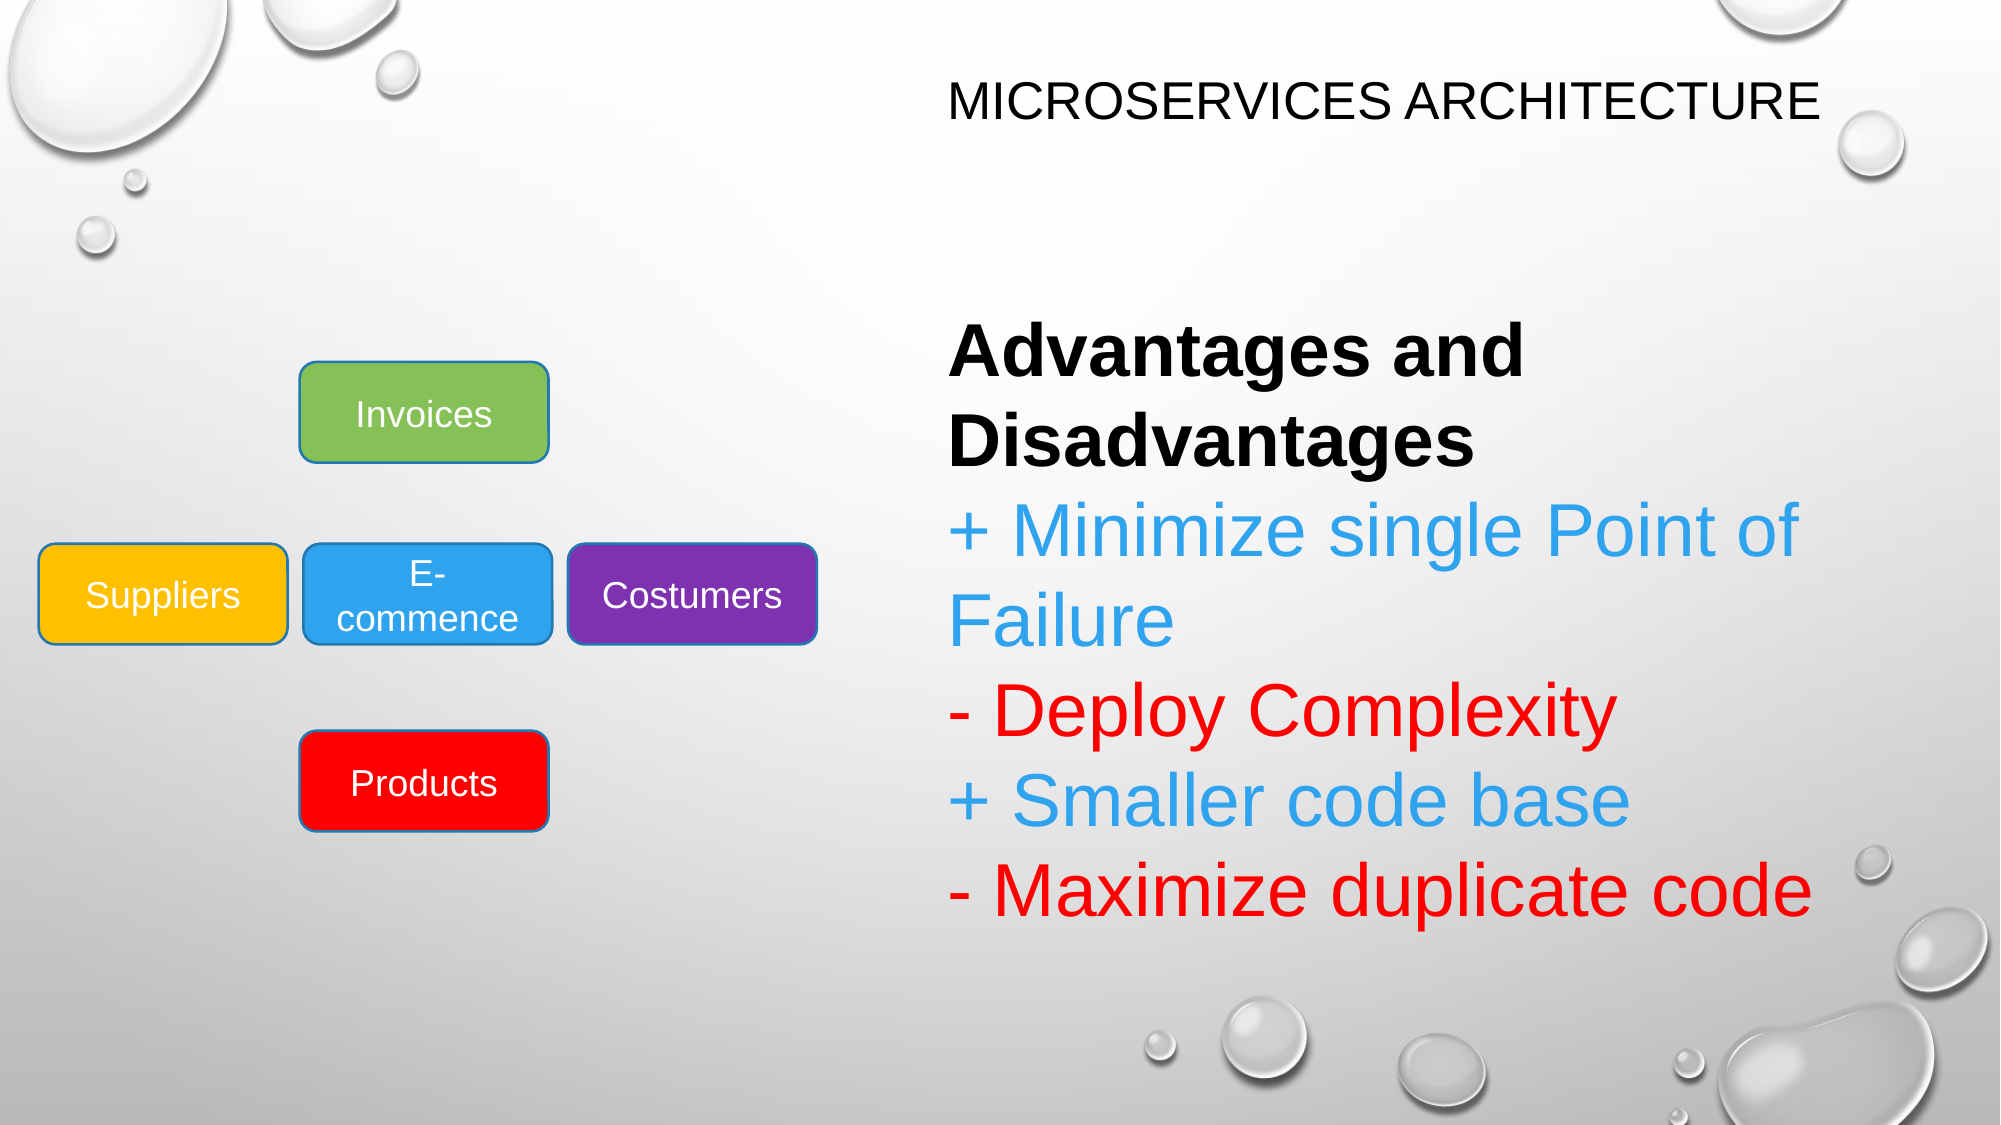

# microservices architecture
Advantages and Disadvantages
+ Minimize single Point of Failure
- Deploy Complexity
+ Smaller code base
- Maximize duplicate code
Invoices
Suppliers
E-commence
Costumers
Products